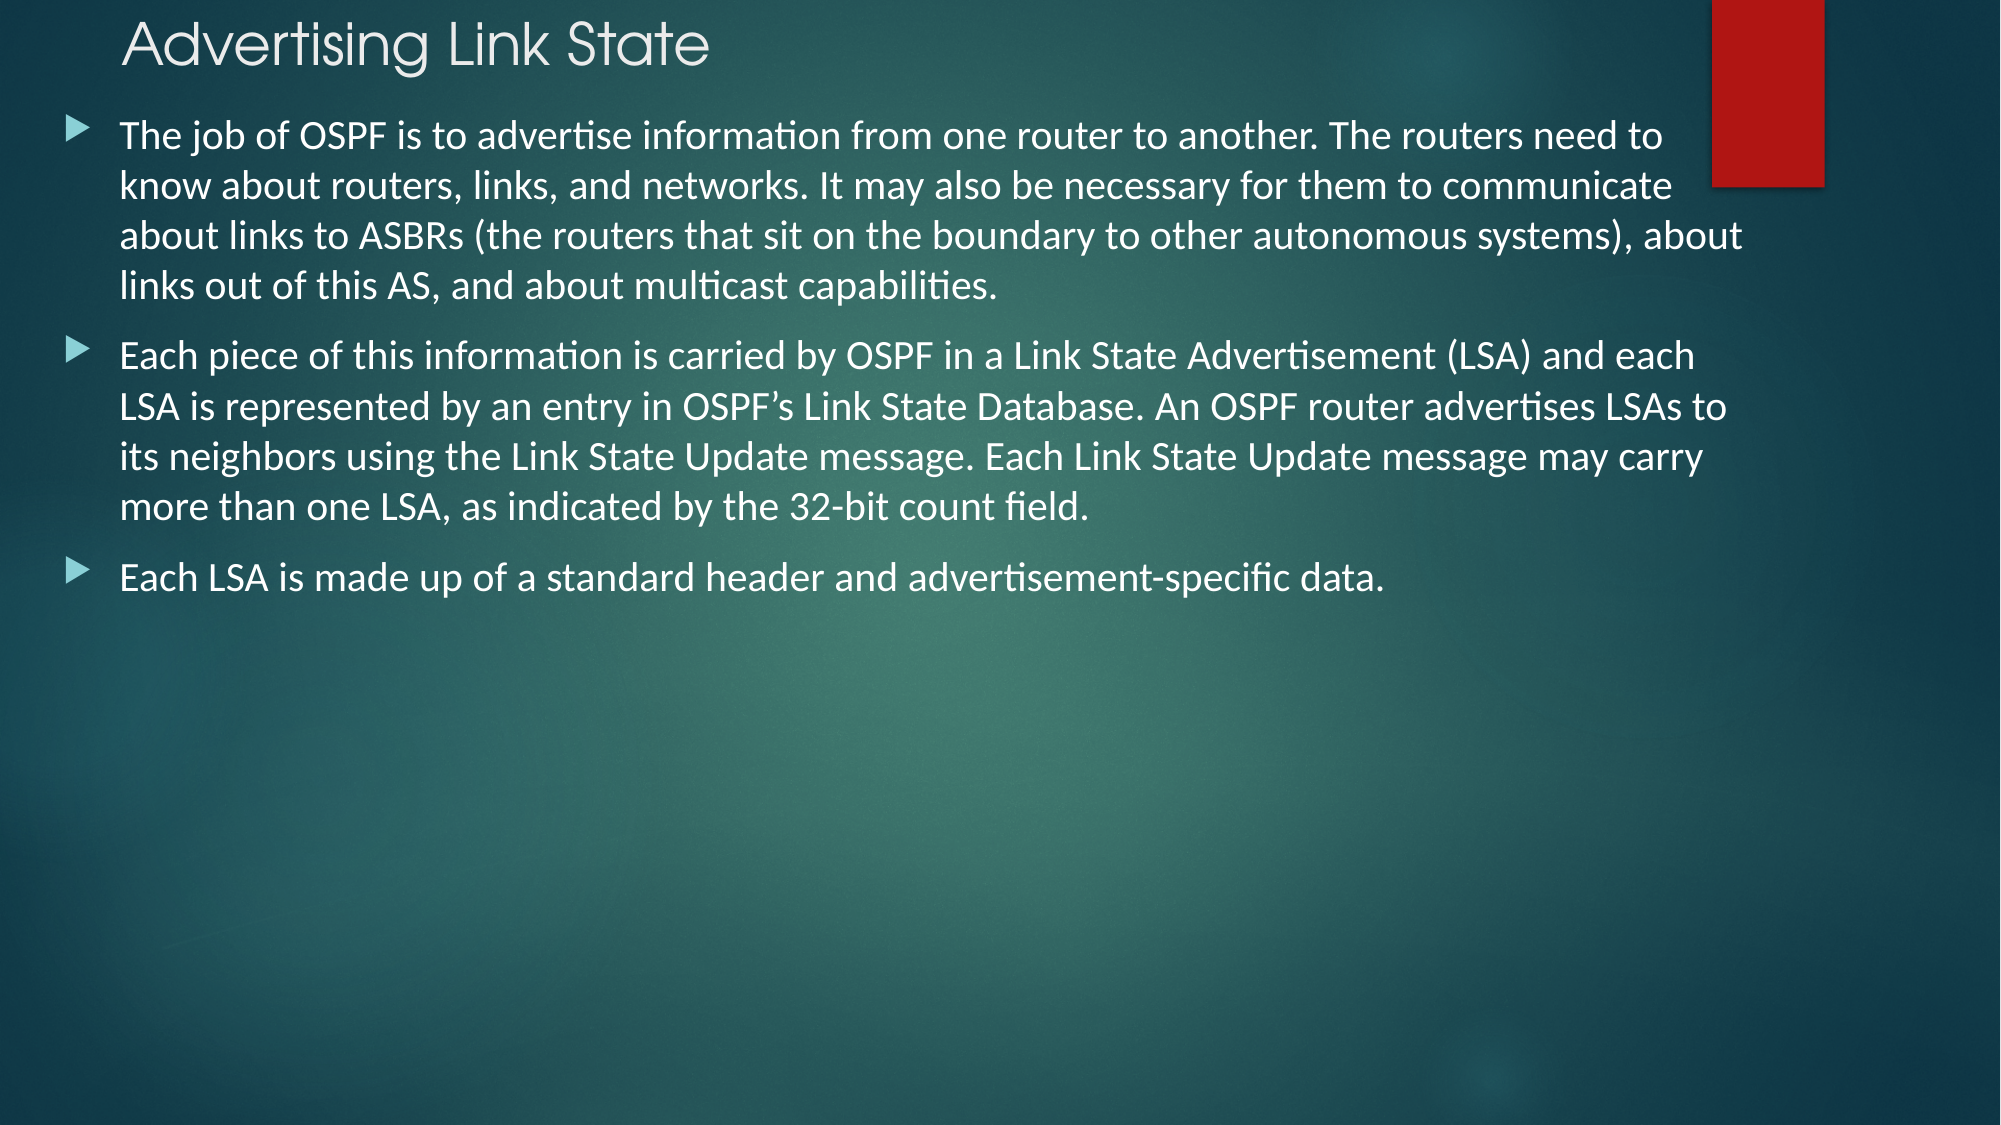

# Advertising Link State
The job of OSPF is to advertise information from one router to another. The routers need to know about routers, links, and networks. It may also be necessary for them to communicate about links to ASBRs (the routers that sit on the boundary to other autonomous systems), about links out of this AS, and about multicast capabilities.
Each piece of this information is carried by OSPF in a Link State Advertisement (LSA) and each LSA is represented by an entry in OSPF’s Link State Database. An OSPF router advertises LSAs to its neighbors using the Link State Update message. Each Link State Update message may carry more than one LSA, as indicated by the 32-bit count field.
Each LSA is made up of a standard header and advertisement-specific data.